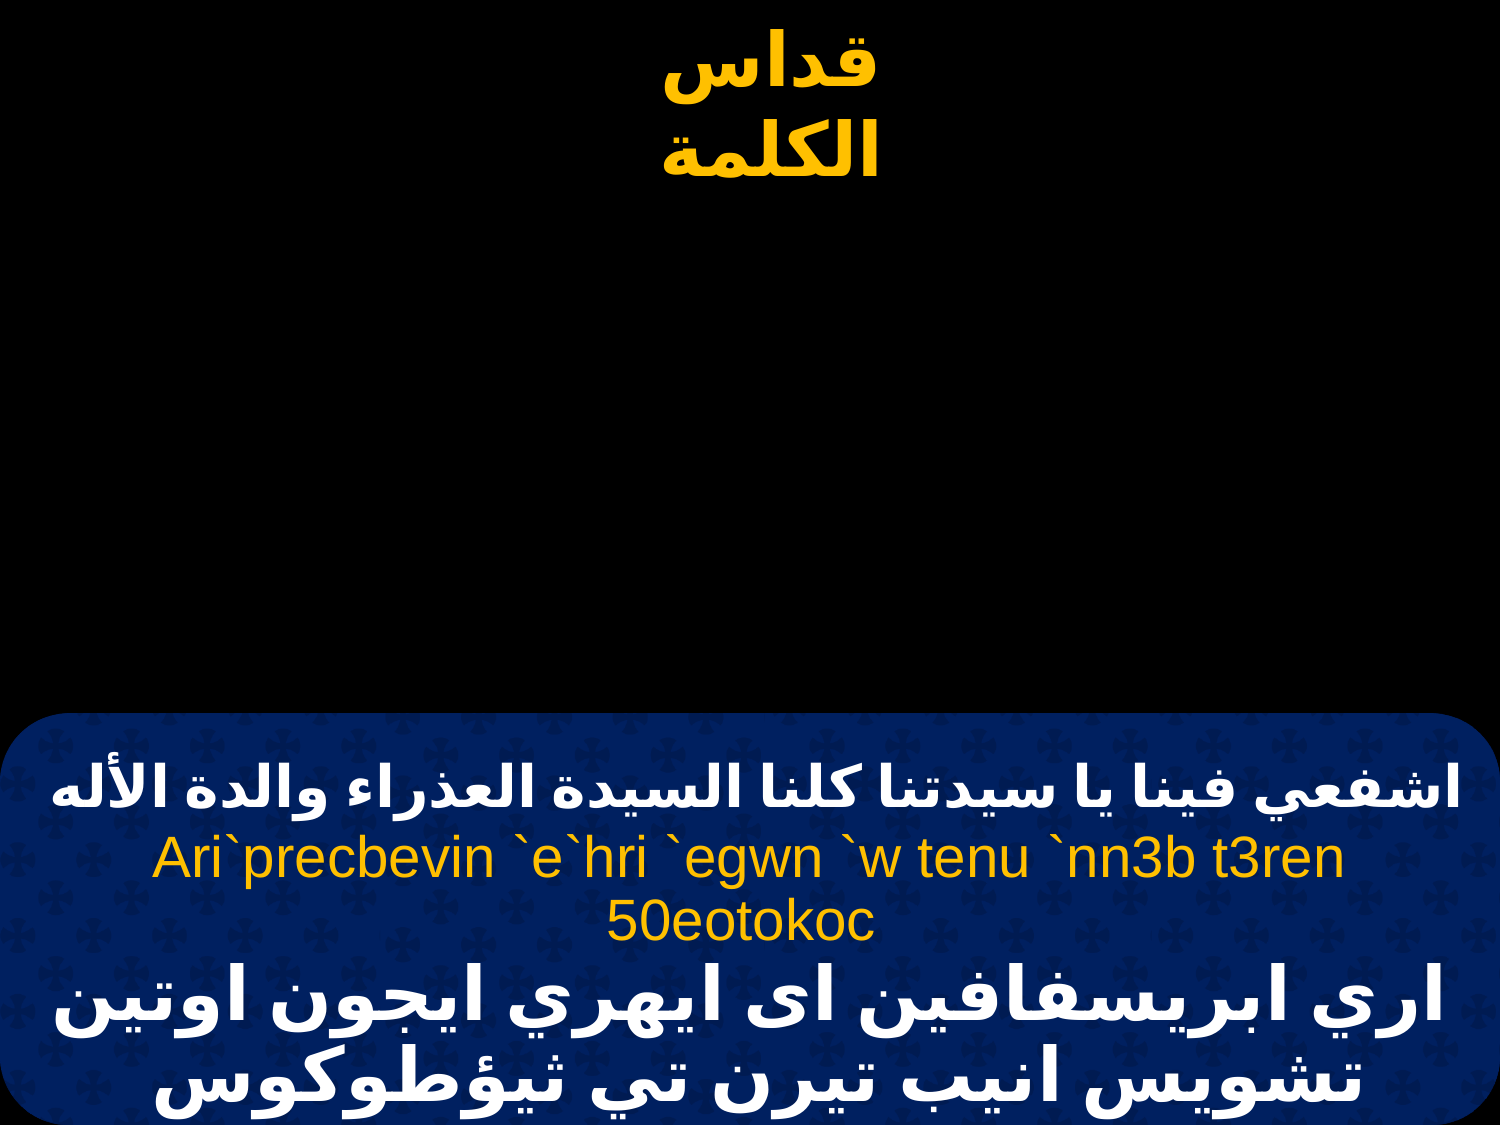

# اشفعي فينا يا سيدتنا كلنا السيدة العذراء والدة الأله
Ari`precbevin `e`hri `egwn `w tenu `nn3b t3ren 50eotokoc
اري ابريسفافين اى ايهري ايجون اوتين تشويس انيب تيرن تي ثيؤطوكوس